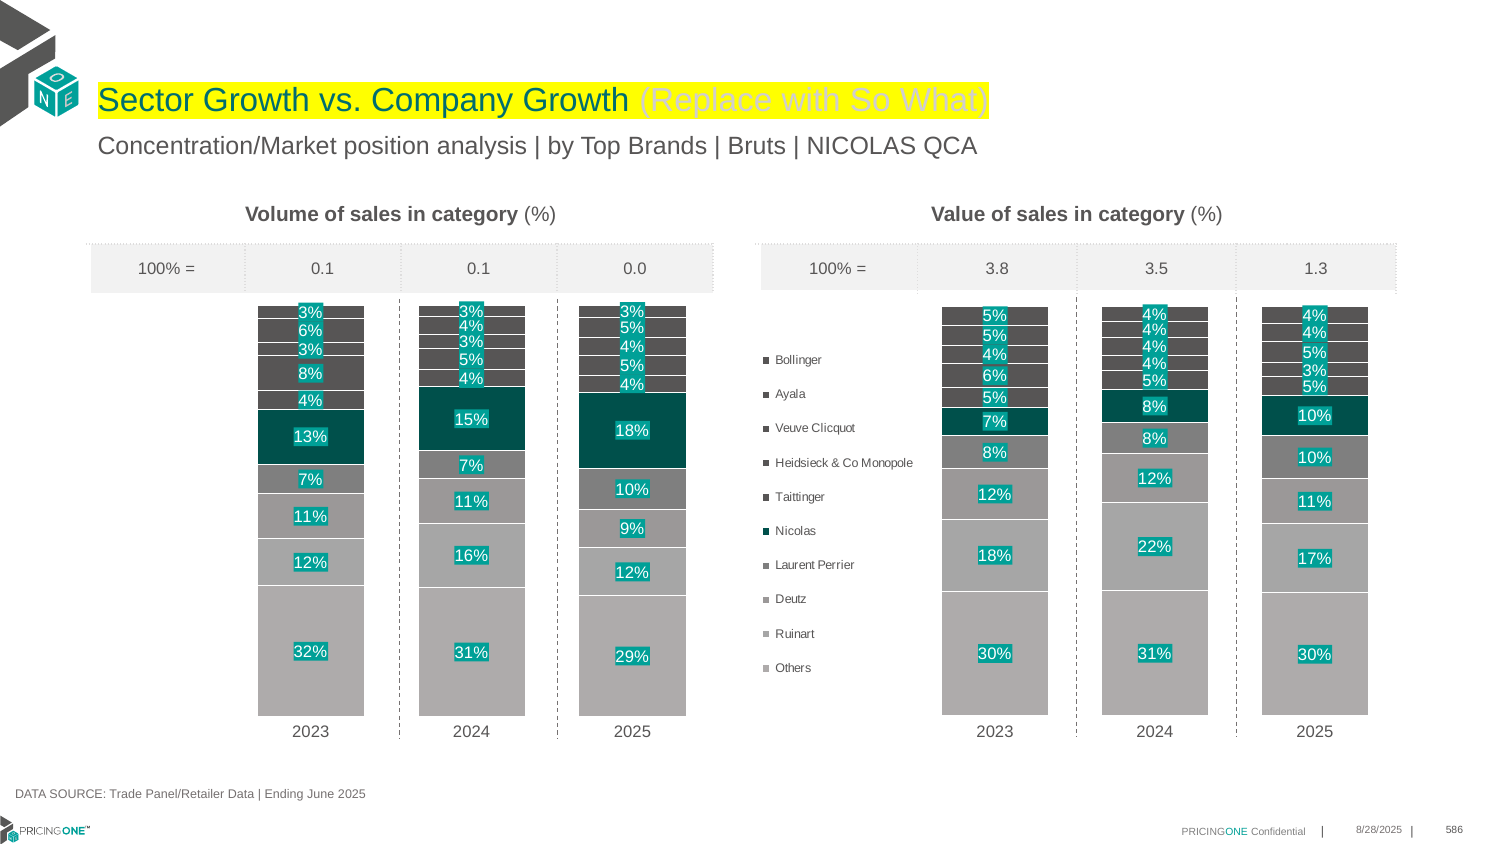

# Sector Growth vs. Company Growth (Replace with So What)
Concentration/Market position analysis | by Top Brands | Bruts | NICOLAS QCA
| Volume of sales in category (%) |  |  |  |
| --- | --- | --- | --- |
| 100% = | 0.1 | 0.1 | 0.0 |
| Value of sales in category (%) |  |  |  |
| --- | --- | --- | --- |
| 100% = | 3.8 | 3.5 | 1.3 |

### Chart

| Category | Others | Ruinart | Deutz | Laurent Perrier | Nicolas | Taittinger | Heidsieck & Co Monopole | Veuve Clicquot | Ayala | Bollinger |
|---|---|---|---|---|---|---|---|---|---|---|
| 2023 | 0.3171273689723012 | 0.11529588269429465 | 0.10930887577314481 | 0.07160347048249897 | 0.13399289485230634 | 0.04489547506829151 | 0.08485131558461778 | 0.03262423393203403 | 0.057605480305153355 | 0.03269500233535731 |
| 2024 | 0.3134529147982063 | 0.15687059577194107 | 0.1074791800128123 | 0.06904228058936579 | 0.1545003203074952 | 0.041527866752082 | 0.05285073670723895 | 0.034048686739269696 | 0.04378603459320948 | 0.026441383728379245 |
| 2025 | 0.2932296047098402 | 0.11648444070647603 | 0.09428090832632464 | 0.1 | 0.18427249789739278 | 0.042094196804037004 | 0.04869638351555929 | 0.04217830109335576 | 0.04861227922624054 | 0.03015138772077376 |

### Chart

| Category | Others | Ruinart | Deutz | Laurent Perrier | Nicolas | Taittinger | Heidsieck & Co Monopole | Veuve Clicquot | Ayala | Bollinger |
|---|---|---|---|---|---|---|---|---|---|---|
| 2023 | 0.30395952337000187 | 0.17599742081083258 | 0.12254034533054961 | 0.08190719598977685 | 0.06828143321798048 | 0.04853347615940013 | 0.058140175811261595 | 0.044308753903233605 | 0.04993981025279694 | 0.04639186515416635 |
| 2024 | 0.3050070705195047 | 0.2156414175320316 | 0.1193457983973489 | 0.07537088088674314 | 0.08118099101544088 | 0.04516533588538617 | 0.03782342270279535 | 0.04372209287377337 | 0.03900612778357068 | 0.03773686240340528 |
| 2025 | 0.3008202899032297 | 0.16748957456995572 | 0.11135688425771391 | 0.10350061850251403 | 0.09863944550758742 | 0.0461022258538582 | 0.033636266147899885 | 0.0515698182856228 | 0.04443023004668599 | 0.04245464692493237 |
DATA SOURCE: Trade Panel/Retailer Data | Ending June 2025

8/28/2025
586